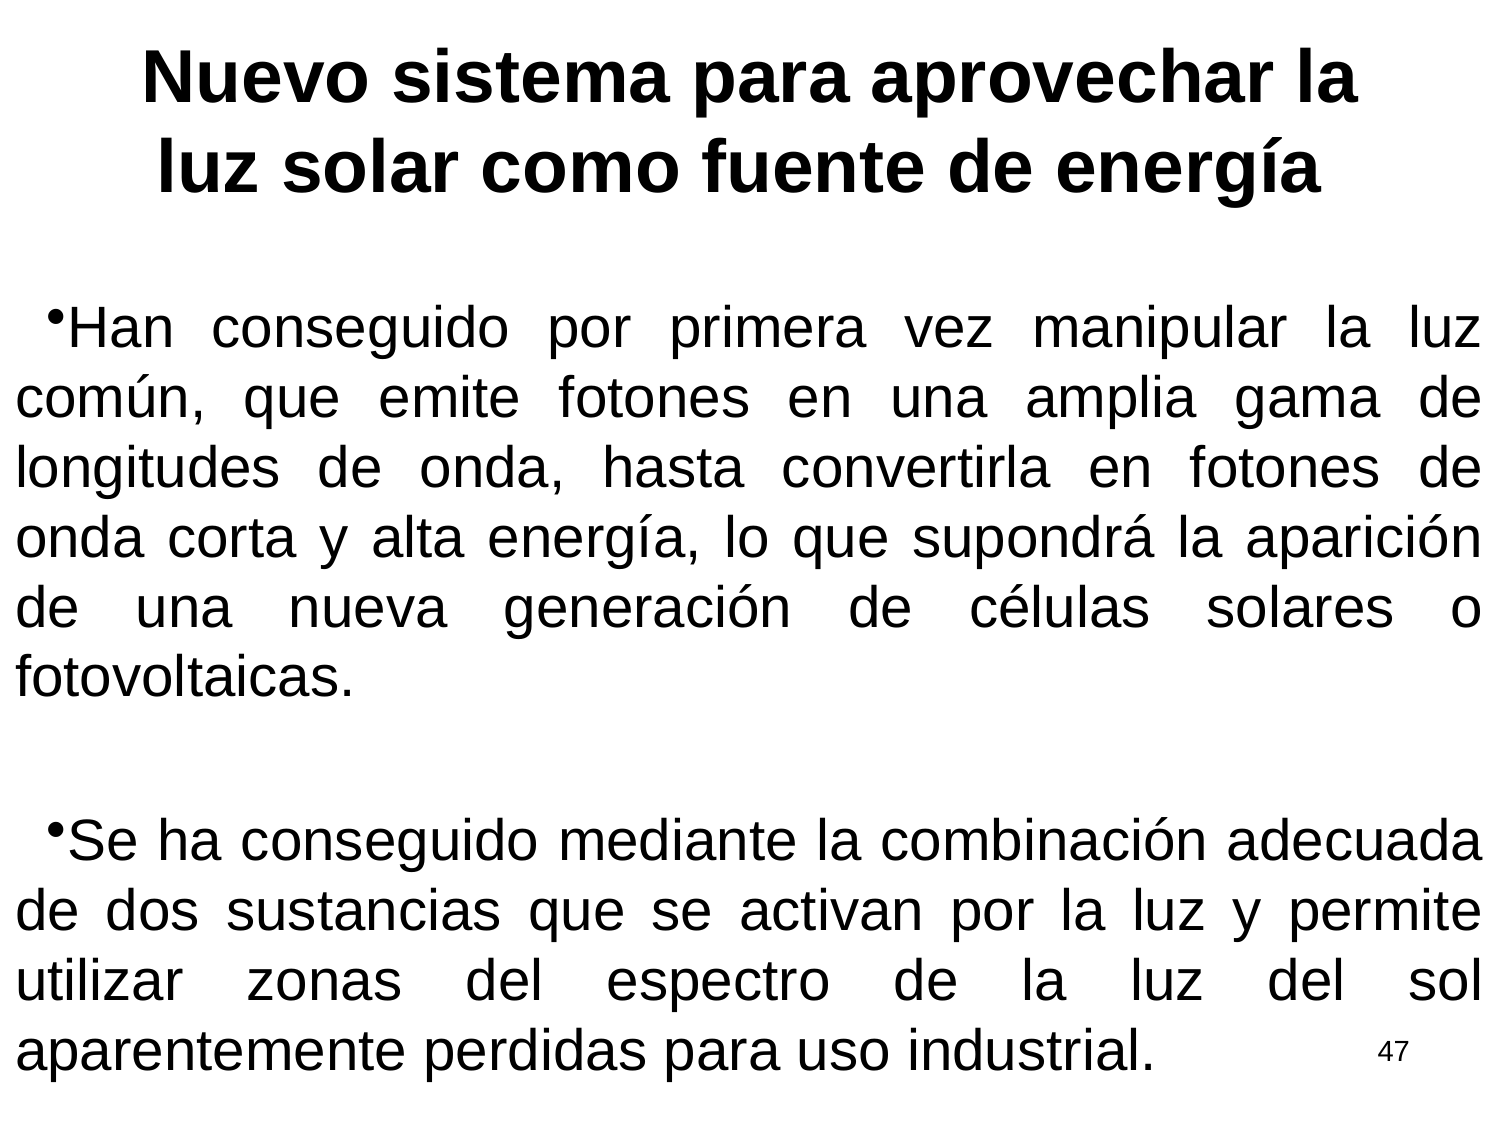

# Nuevo sistema para aprovechar la luz solar como fuente de energía
Han conseguido por primera vez manipular la luz común, que emite fotones en una amplia gama de longitudes de onda, hasta convertirla en fotones de onda corta y alta energía, lo que supondrá la aparición de una nueva generación de células solares o fotovoltaicas.

Se ha conseguido mediante la combinación adecuada de dos sustancias que se activan por la luz y permite utilizar zonas del espectro de la luz del sol aparentemente perdidas para uso industrial.
47